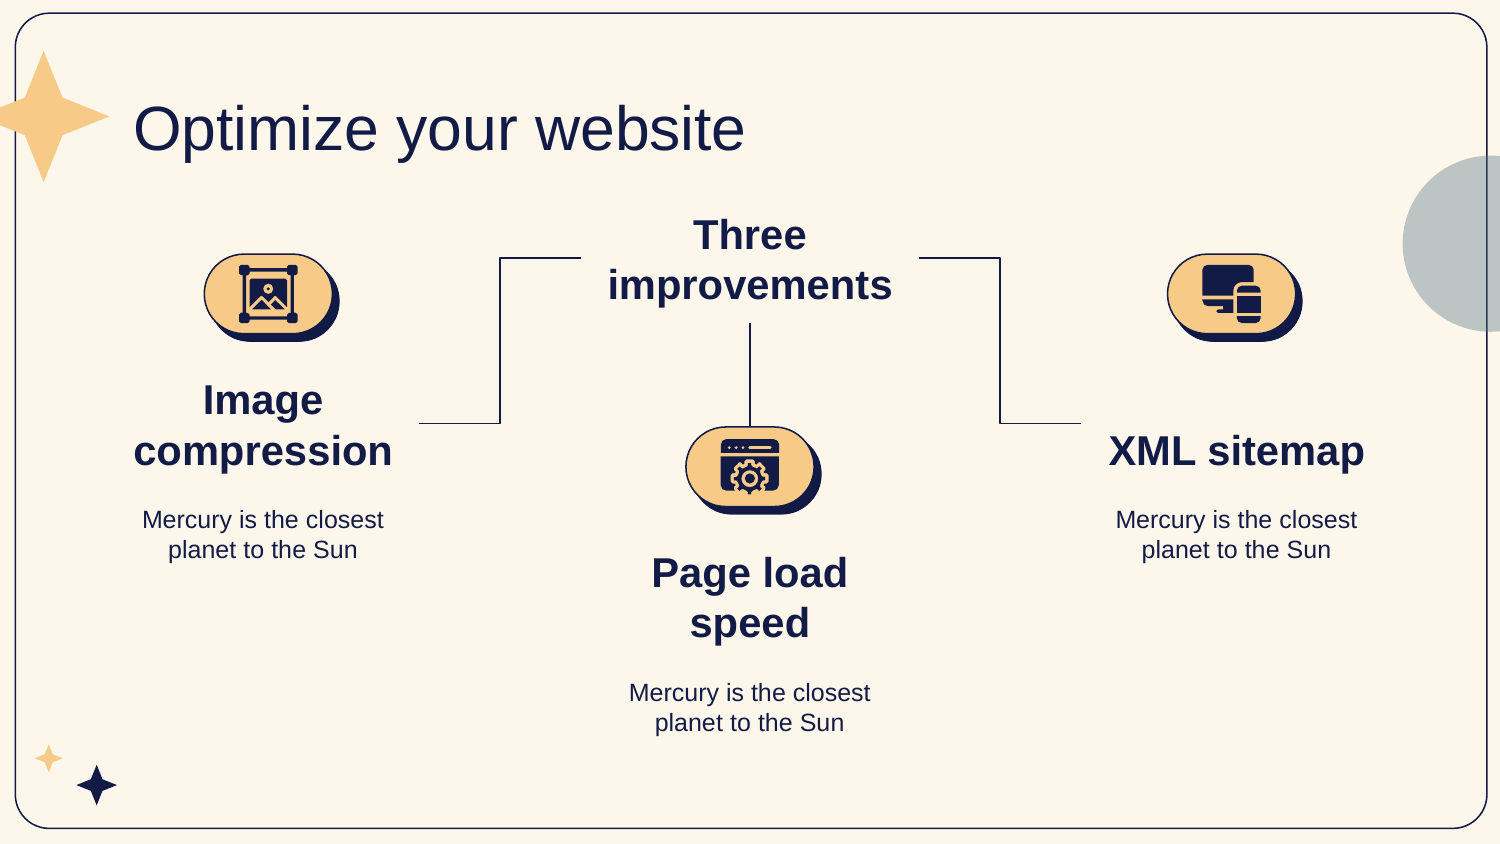

# Optimize your website
Three improvements

Image compression
XML sitemap

Mercury is the closest planet to the Sun
Mercury is the closest planet to the Sun
Page load speed
Mercury is the closest planet to the Sun